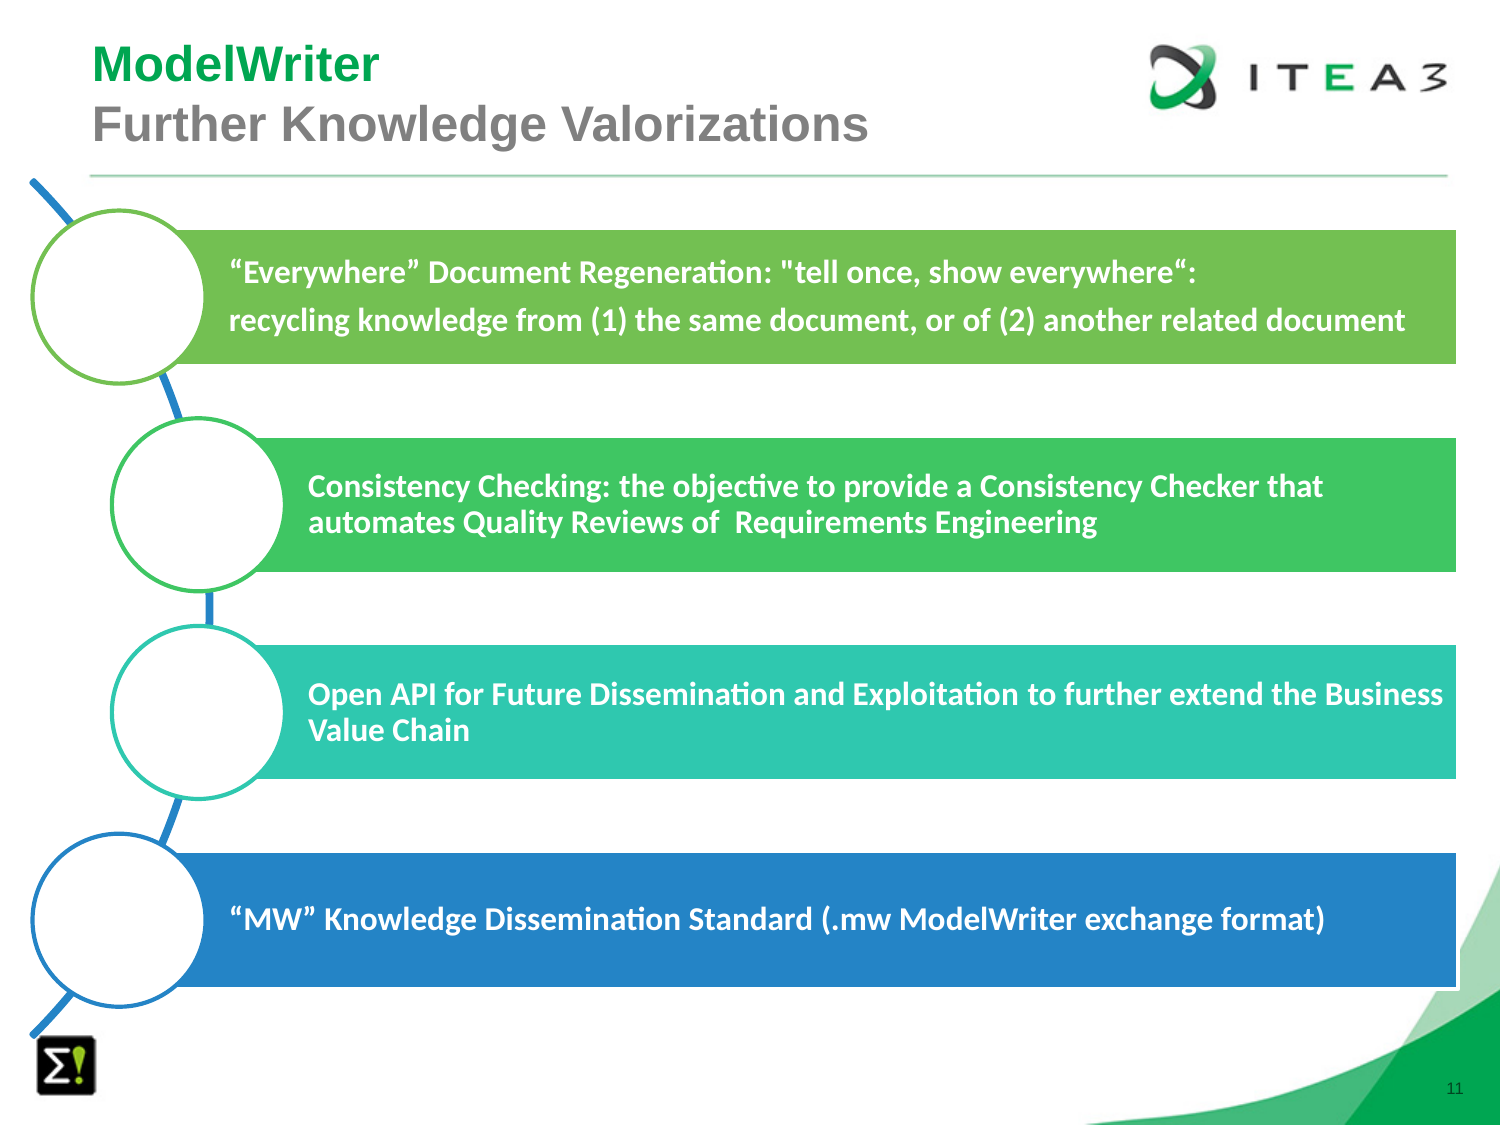

# ModelWriter Further Knowledge Valorizations
“Everywhere” Document Regeneration: "tell once, show everywhere“:
recycling knowledge from (1) the same document, or of (2) another related document
Consistency Checking: the objective to provide a Consistency Checker that automates Quality Reviews of  Requirements Engineering
Open API for Future Dissemination and Exploitation to further extend the Business Value Chain
“MW” Knowledge Dissemination Standard (.mw ModelWriter exchange format)